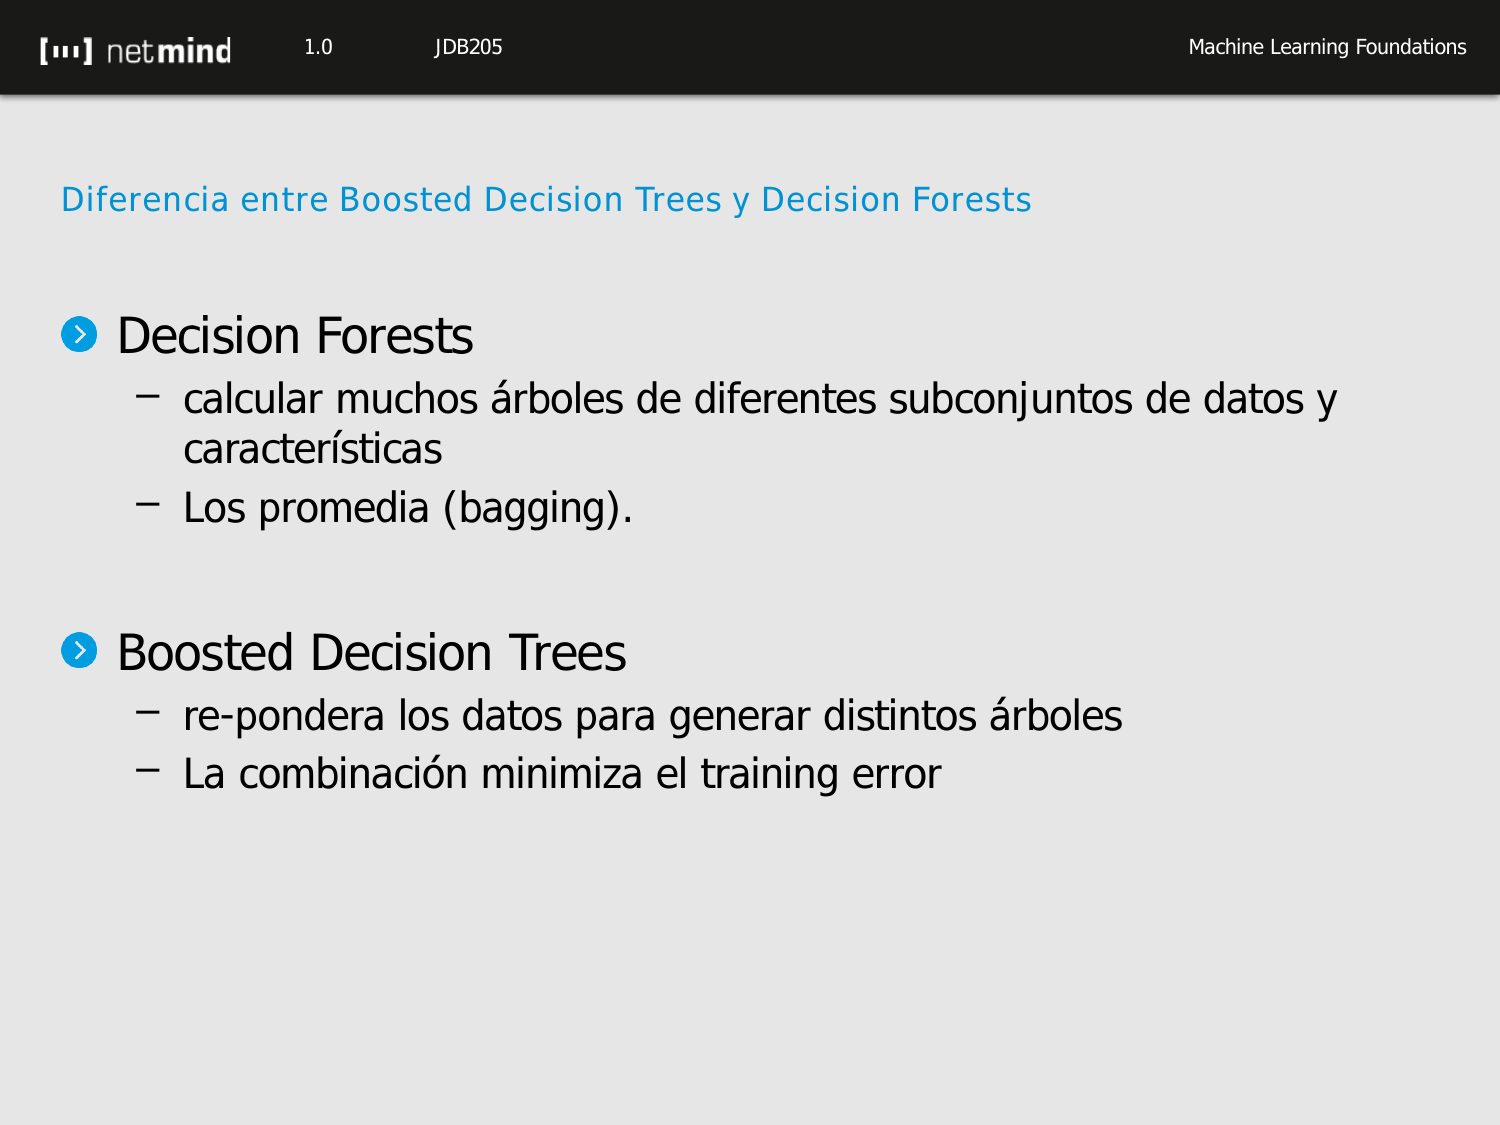

# Diferencia entre Boosted Decision Trees y Decision Forests
Decision Forests
calcular muchos árboles de diferentes subconjuntos de datos y características
Los promedia (bagging).

Boosted Decision Trees
re-pondera los datos para generar distintos árboles
La combinación minimiza el training error